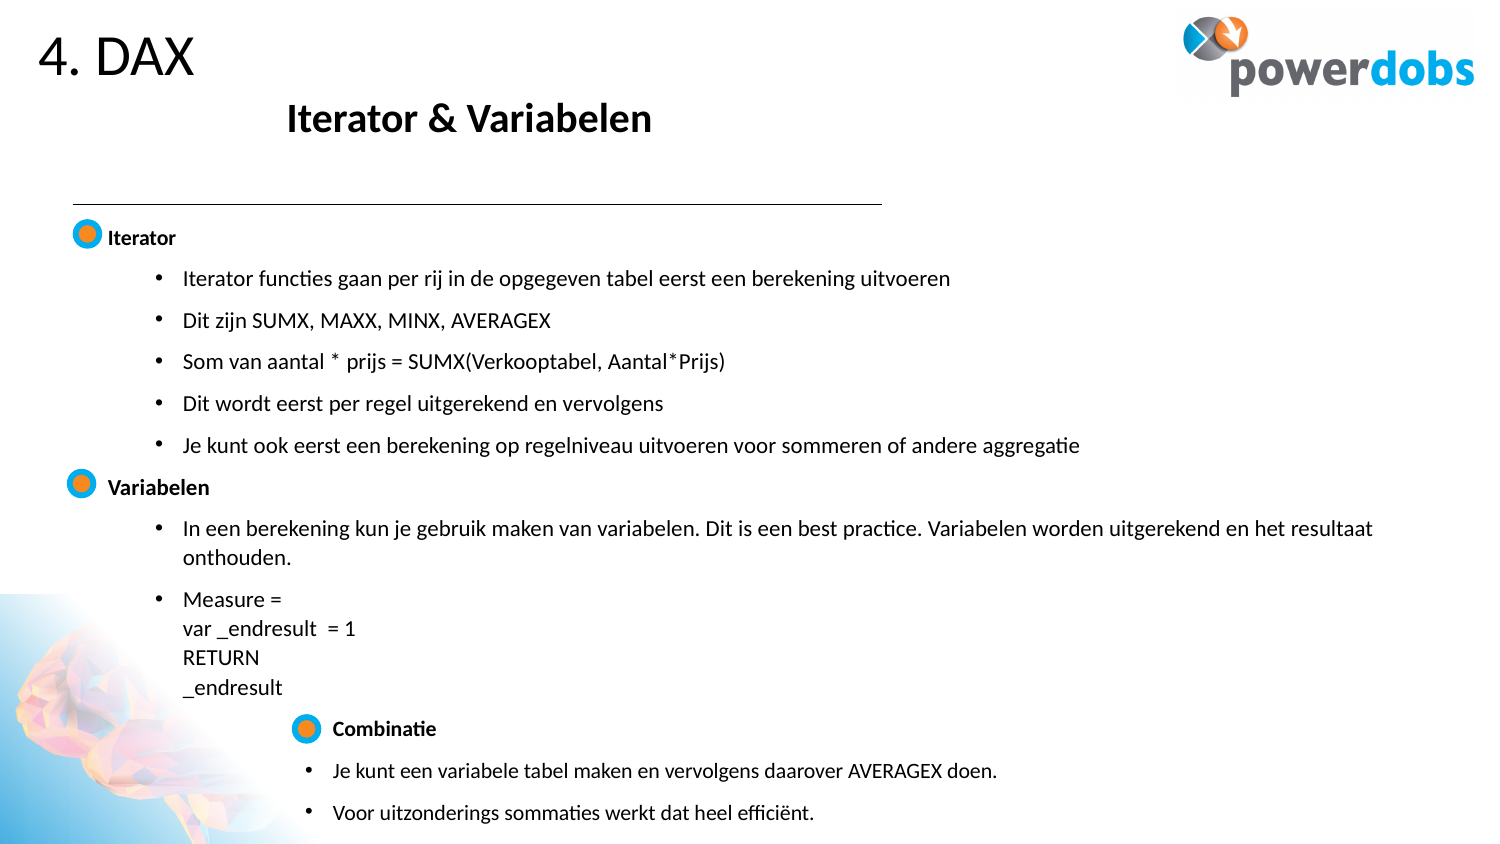

# 4. DAX
Iterator & Variabelen
Iterator
Iterator functies gaan per rij in de opgegeven tabel eerst een berekening uitvoeren
Dit zijn SUMX, MAXX, MINX, AVERAGEX
Som van aantal * prijs = SUMX(Verkooptabel, Aantal*Prijs)
Dit wordt eerst per regel uitgerekend en vervolgens
Je kunt ook eerst een berekening op regelniveau uitvoeren voor sommeren of andere aggregatie
Variabelen
In een berekening kun je gebruik maken van variabelen. Dit is een best practice. Variabelen worden uitgerekend en het resultaat onthouden.
Measure =
var _endresult  = 1
RETURN
_endresult
Combinatie
Je kunt een variabele tabel maken en vervolgens daarover AVERAGEX doen.
Voor uitzonderings sommaties werkt dat heel efficiënt.